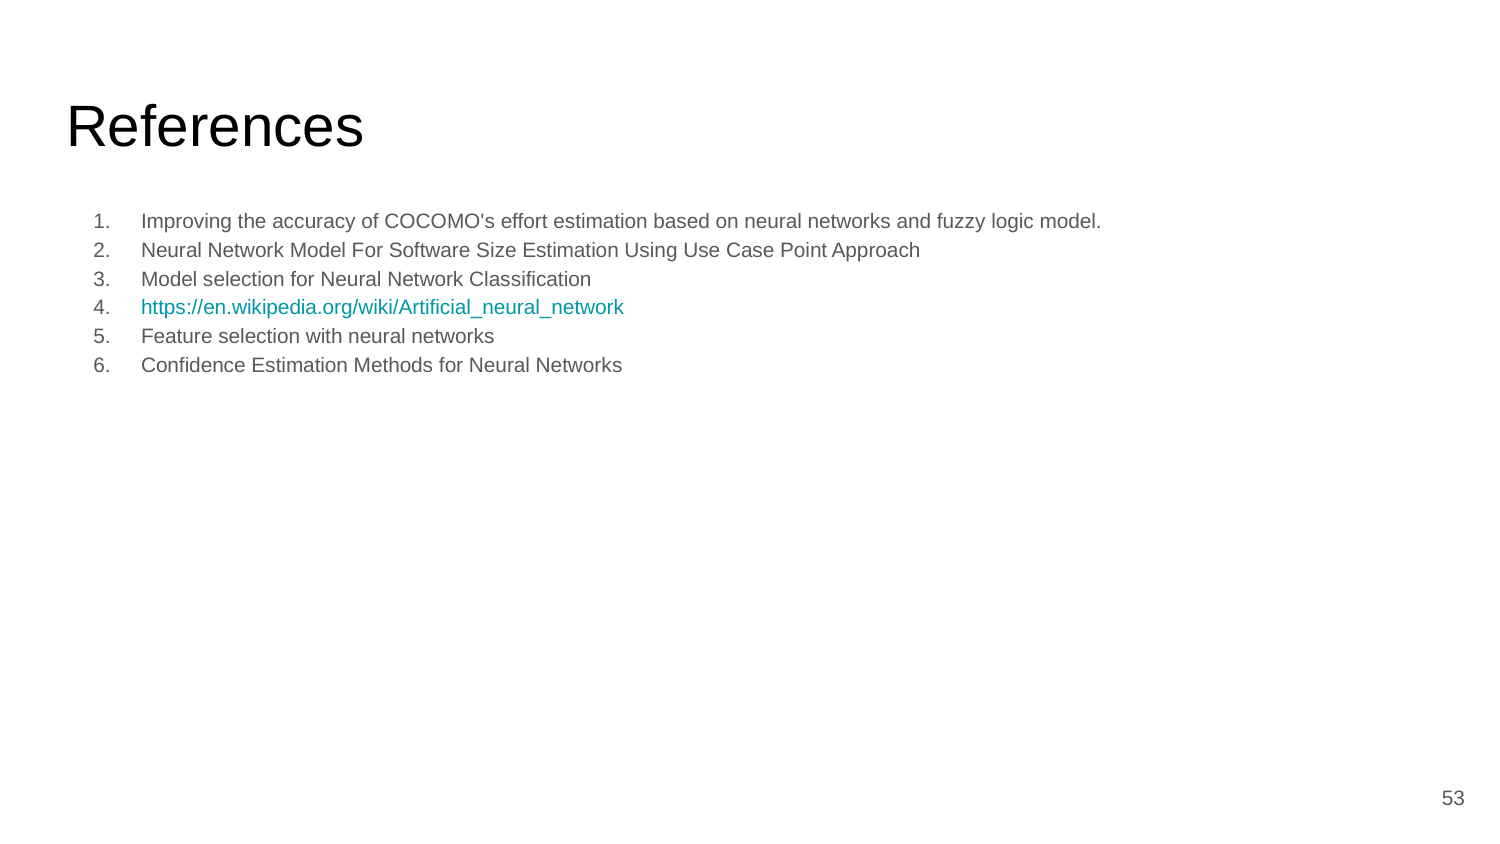

# References
Improving the accuracy of COCOMO's effort estimation based on neural networks and fuzzy logic model.
Neural Network Model For Software Size Estimation Using Use Case Point Approach
Model selection for Neural Network Classification
https://en.wikipedia.org/wiki/Artificial_neural_network
Feature selection with neural networks
Confidence Estimation Methods for Neural Networks
53